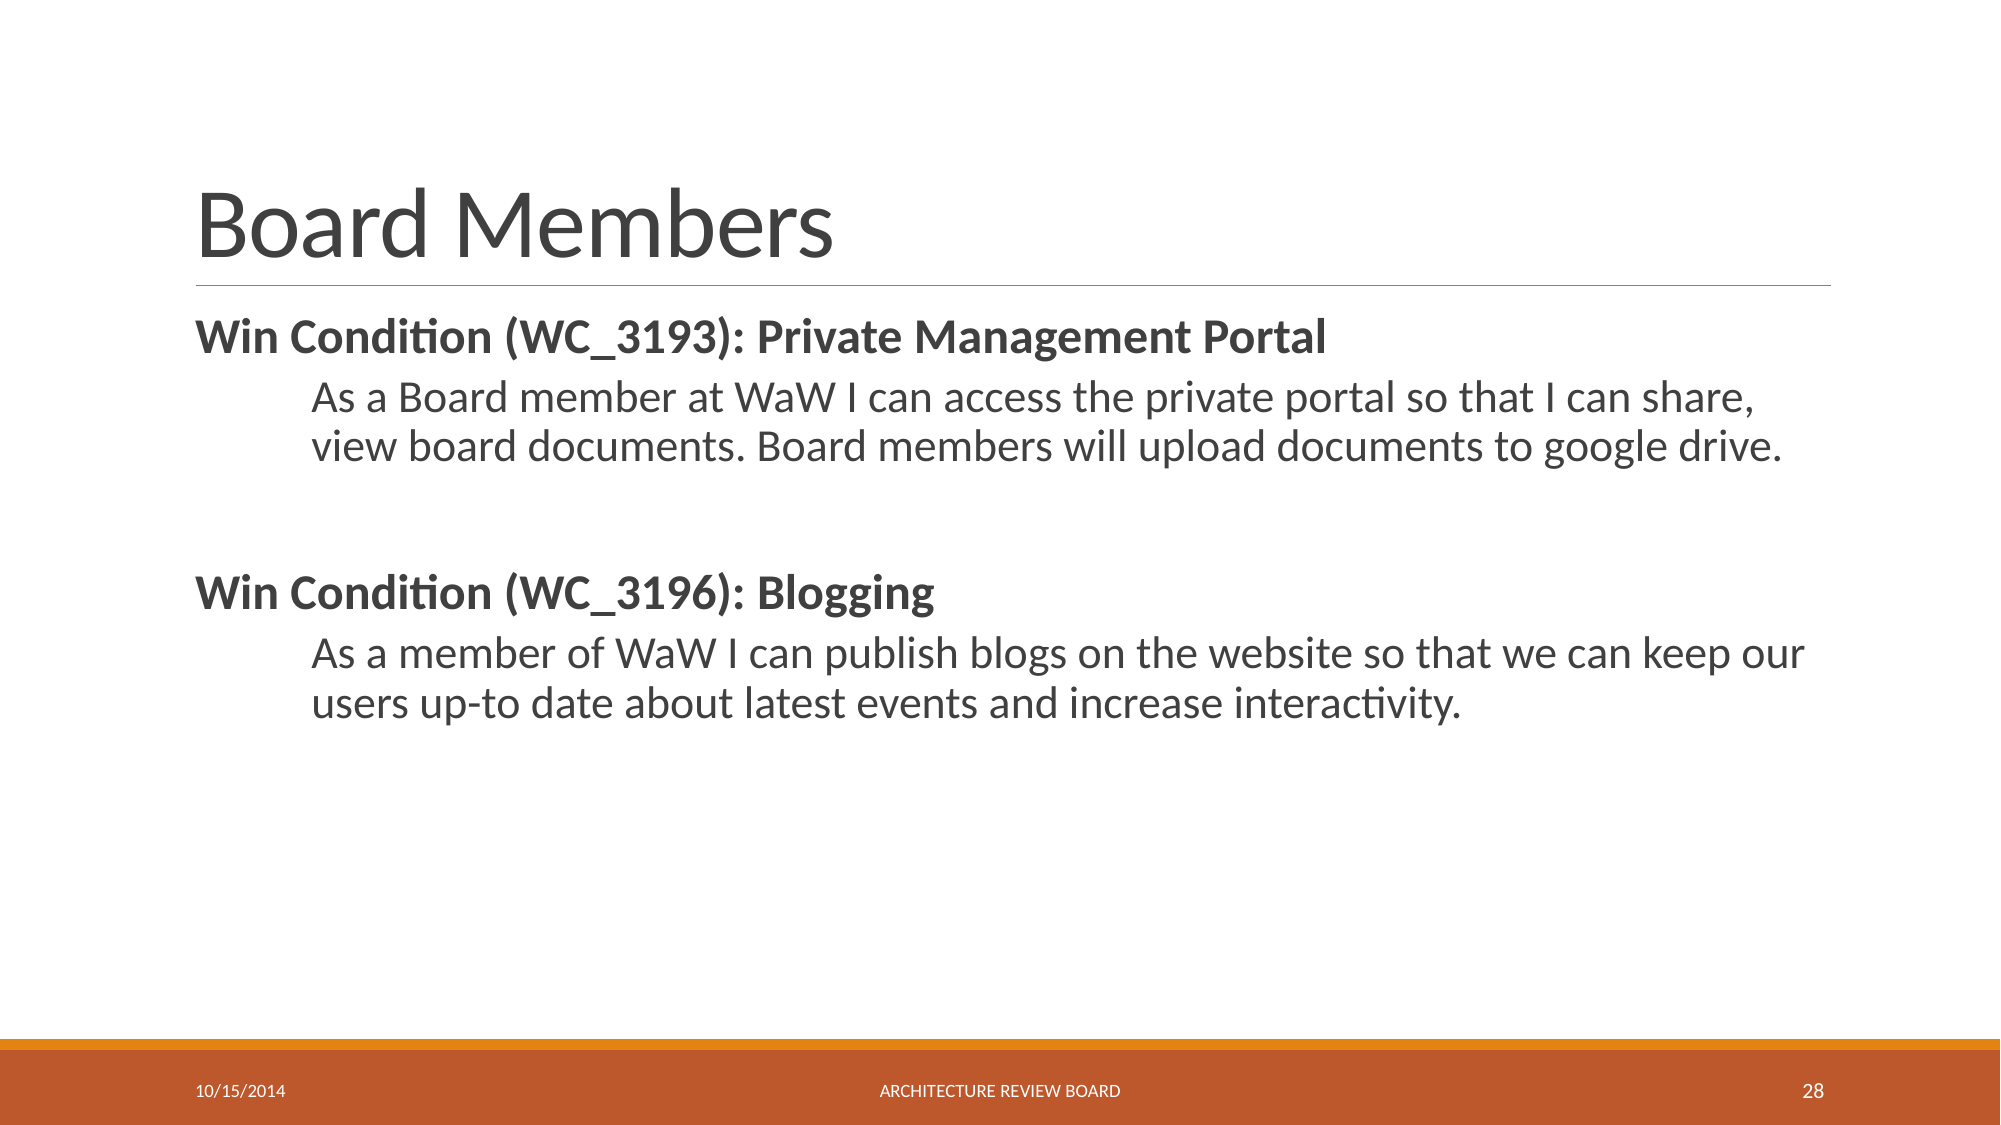

# Board Members
Win Condition (WC_3193): Private Management Portal
As a Board member at WaW I can access the private portal so that I can share, view board documents. Board members will upload documents to google drive.

Win Condition (WC_3196): Blogging
As a member of WaW I can publish blogs on the website so that we can keep our users up-to date about latest events and increase interactivity.

10/15/2014
Architecture review board
28